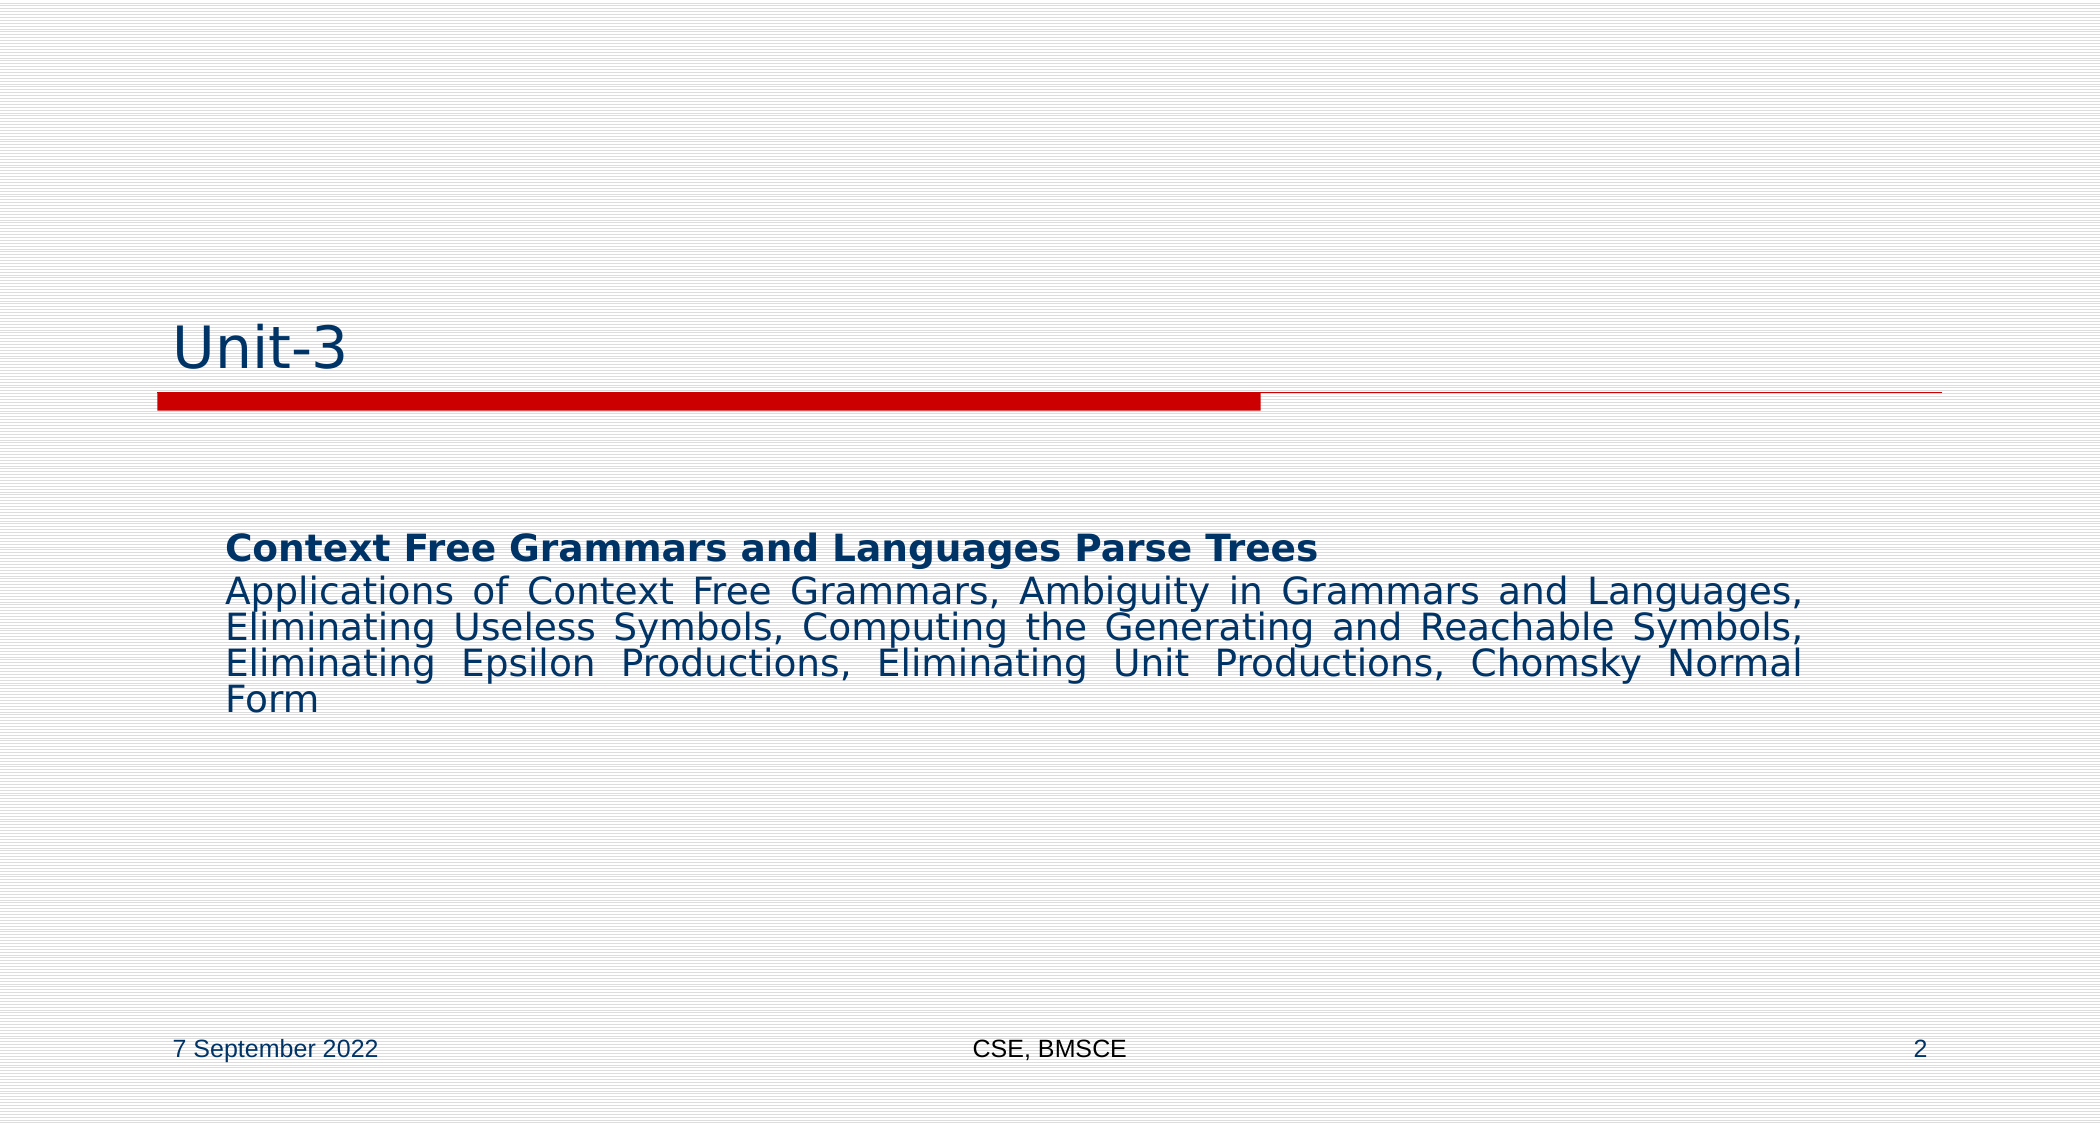

# Unit-3
Context Free Grammars and Languages Parse Trees
Applications of Context Free Grammars, Ambiguity in Grammars and Languages, Eliminating Useless Symbols, Computing the Generating and Reachable Symbols, Eliminating Epsilon Productions, Eliminating Unit Productions, Chomsky Normal Form
7 September 2022
CSE, BMSCE
2